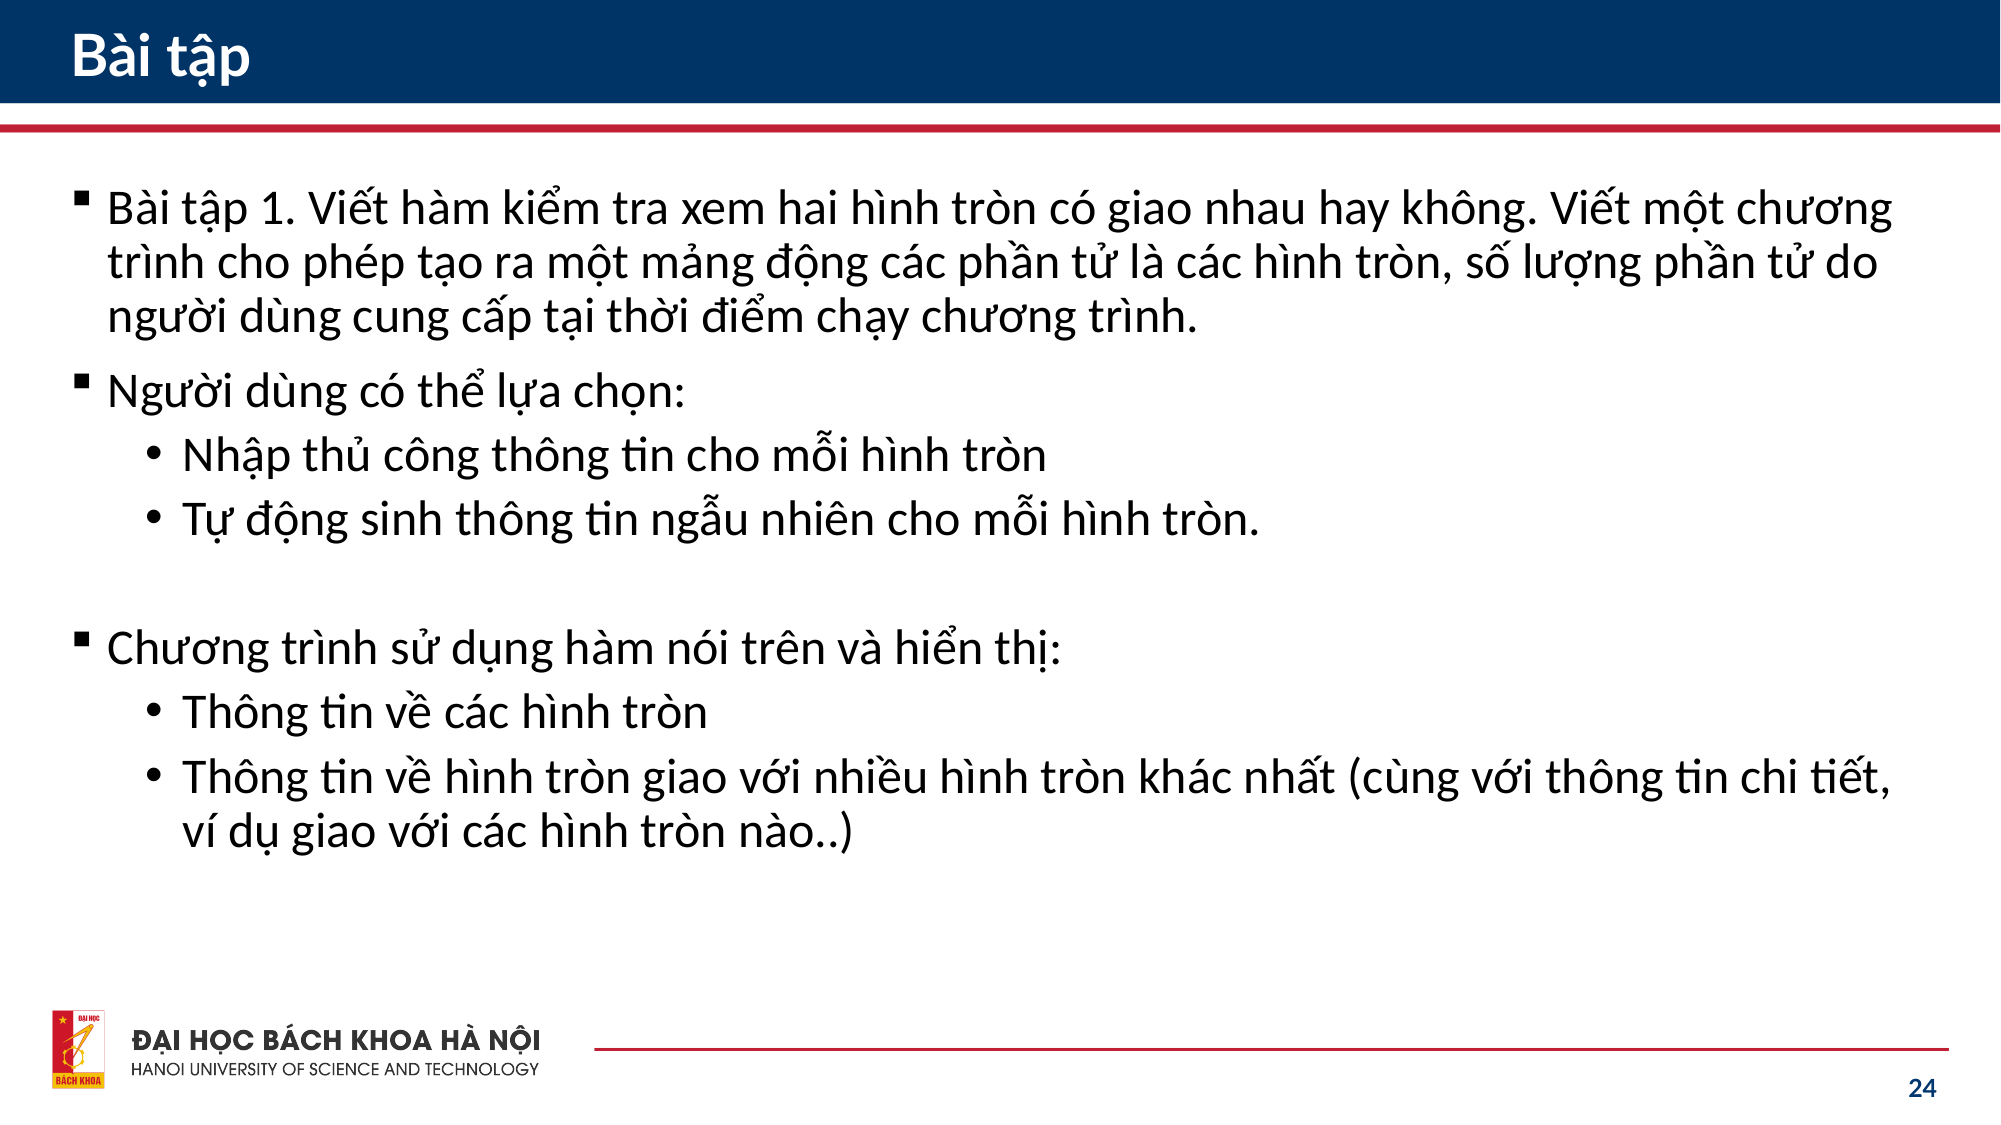

# Bài tập
Bài tập 1. Viết hàm kiểm tra xem hai hình tròn có giao nhau hay không. Viết một chương trình cho phép tạo ra một mảng động các phần tử là các hình tròn, số lượng phần tử do người dùng cung cấp tại thời điểm chạy chương trình.
Người dùng có thể lựa chọn:
Nhập thủ công thông tin cho mỗi hình tròn
Tự động sinh thông tin ngẫu nhiên cho mỗi hình tròn.
Chương trình sử dụng hàm nói trên và hiển thị:
Thông tin về các hình tròn
Thông tin về hình tròn giao với nhiều hình tròn khác nhất (cùng với thông tin chi tiết, ví dụ giao với các hình tròn nào..)

24